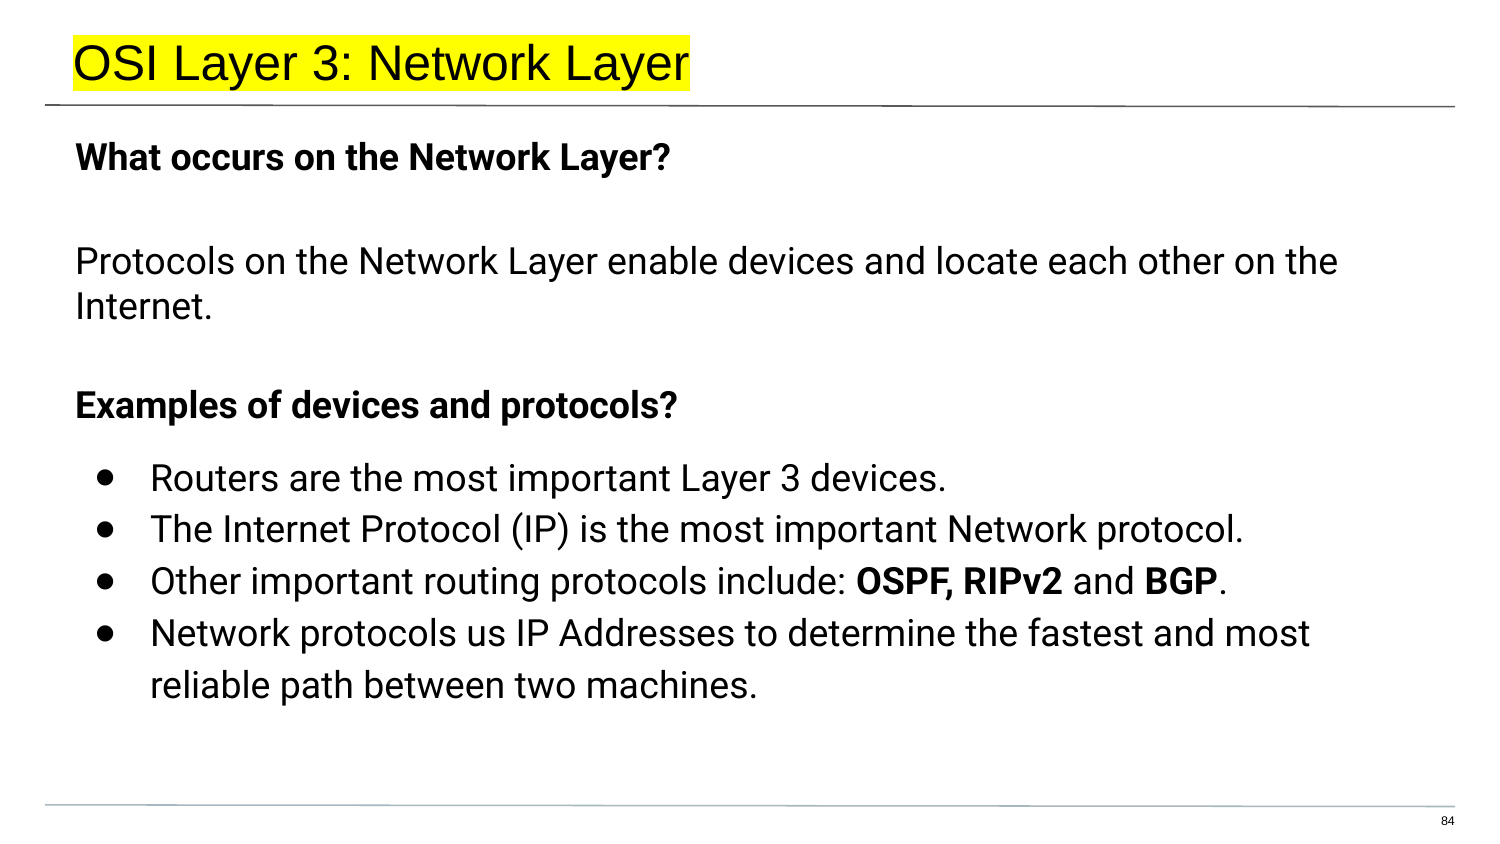

# OSI Layer 3: Network Layer
What occurs on the Network Layer?
Protocols on the Network Layer enable devices and locate each other on the Internet.
Examples of devices and protocols?
Routers are the most important Layer 3 devices.
The Internet Protocol (IP) is the most important Network protocol.
Other important routing protocols include: OSPF, RIPv2 and BGP.
Network protocols us IP Addresses to determine the fastest and most reliable path between two machines.

84